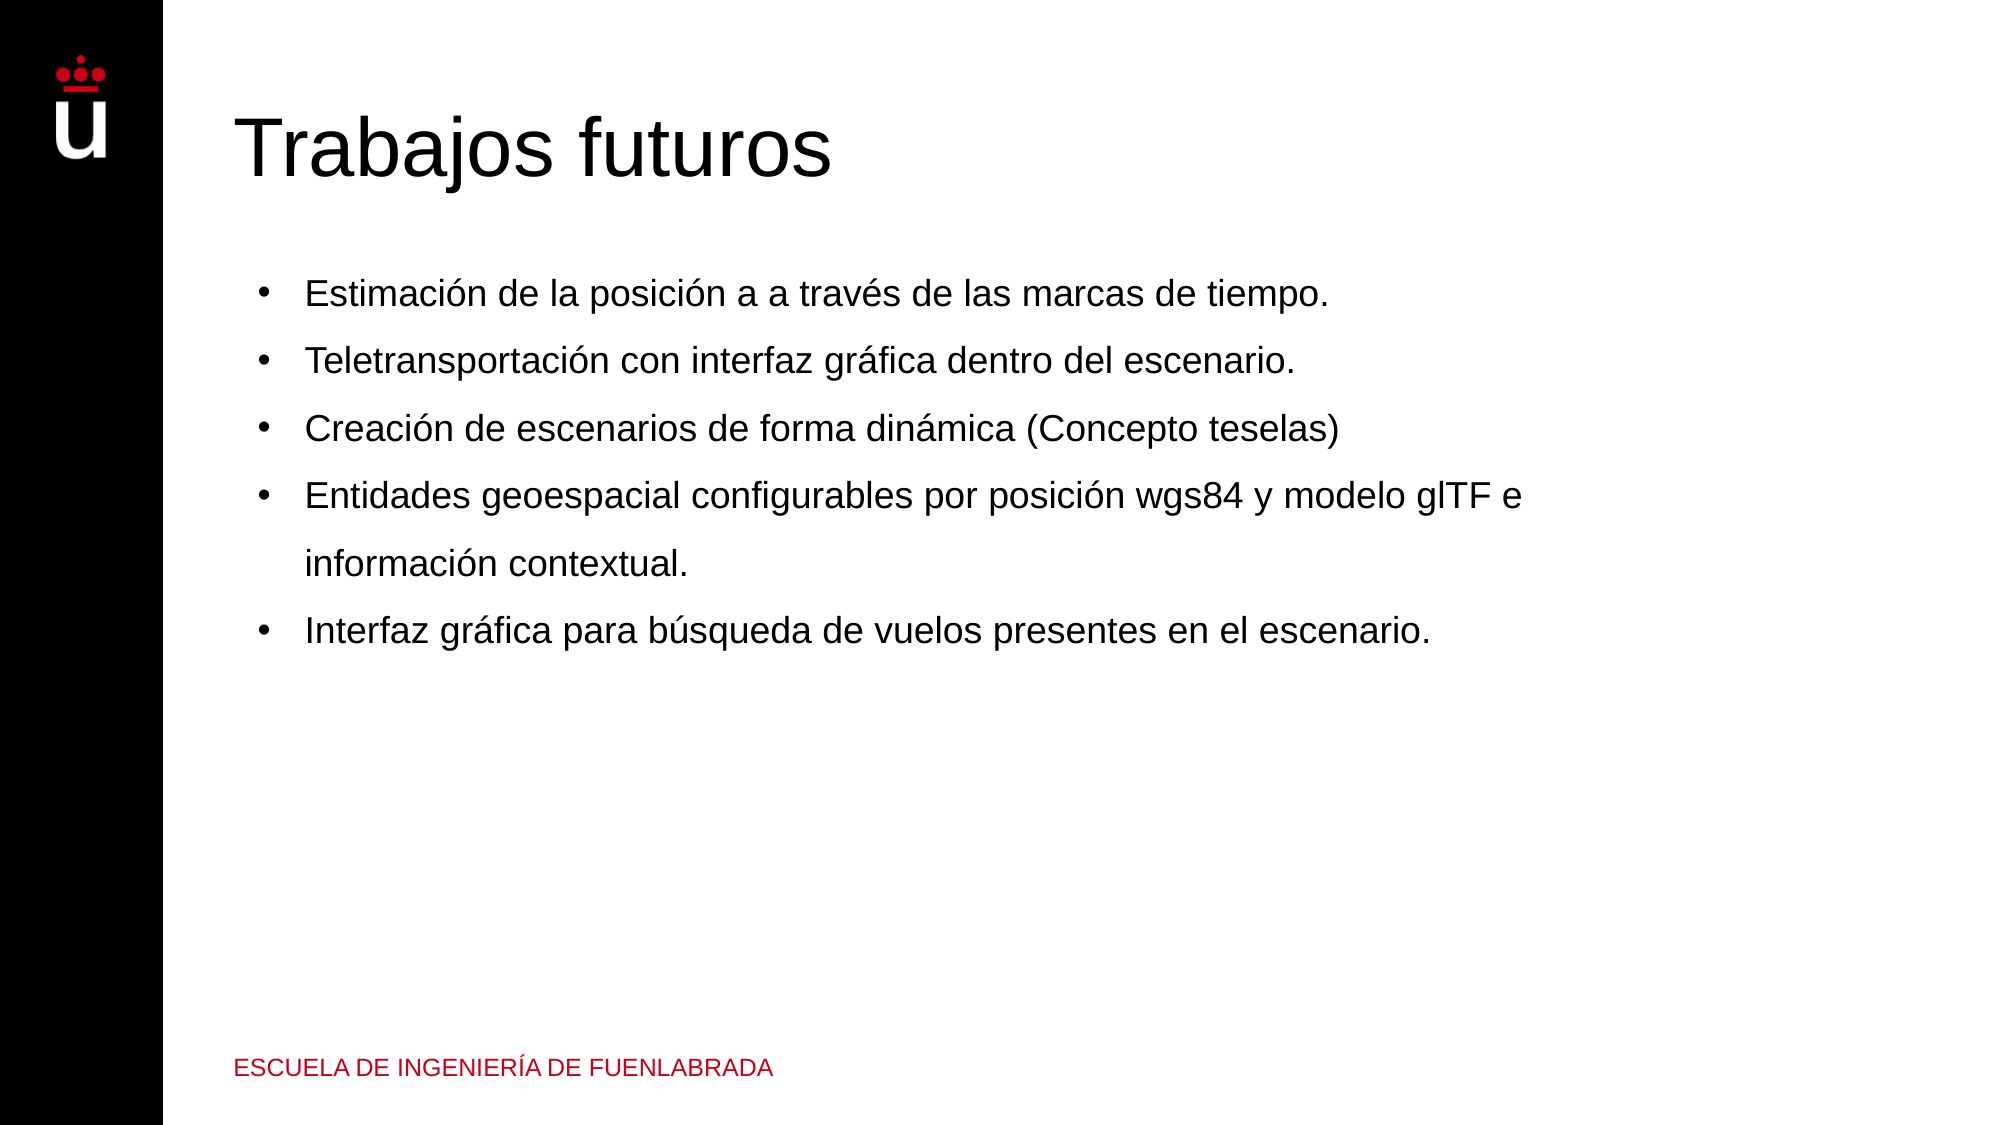

# Trabajos futuros
Estimación de la posición a a través de las marcas de tiempo.
Teletransportación con interfaz gráfica dentro del escenario.
Creación de escenarios de forma dinámica (Concepto teselas)
Entidades geoespacial configurables por posición wgs84 y modelo glTF e información contextual.
Interfaz gráfica para búsqueda de vuelos presentes en el escenario.

ESCUELA DE INGENIERÍA DE FUENLABRADA